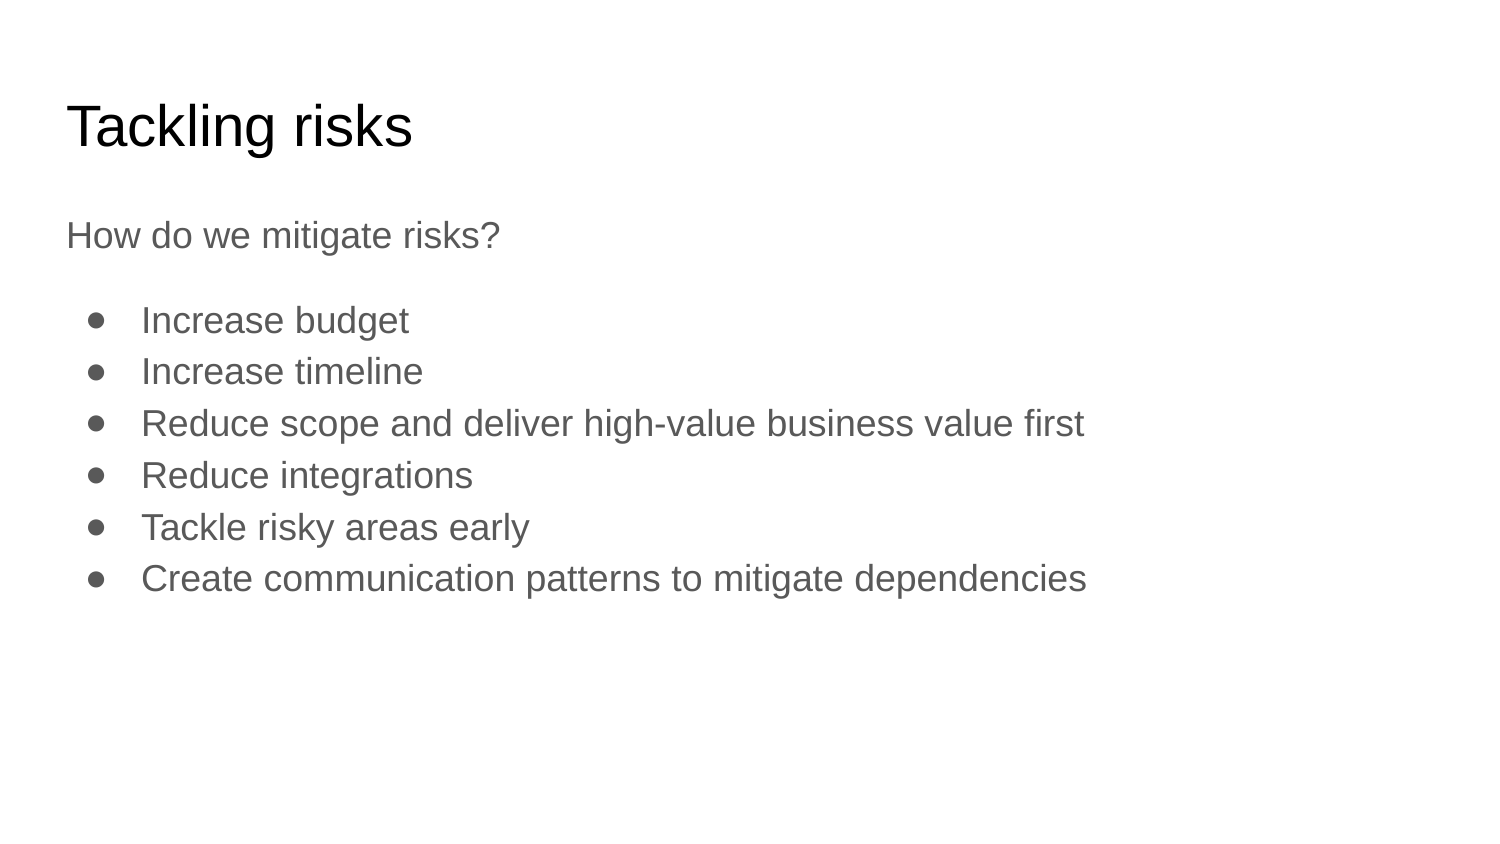

# Tackling risks
How do we mitigate risks?
Increase budget
Increase timeline
Reduce scope and deliver high-value business value first
Reduce integrations
Tackle risky areas early
Create communication patterns to mitigate dependencies